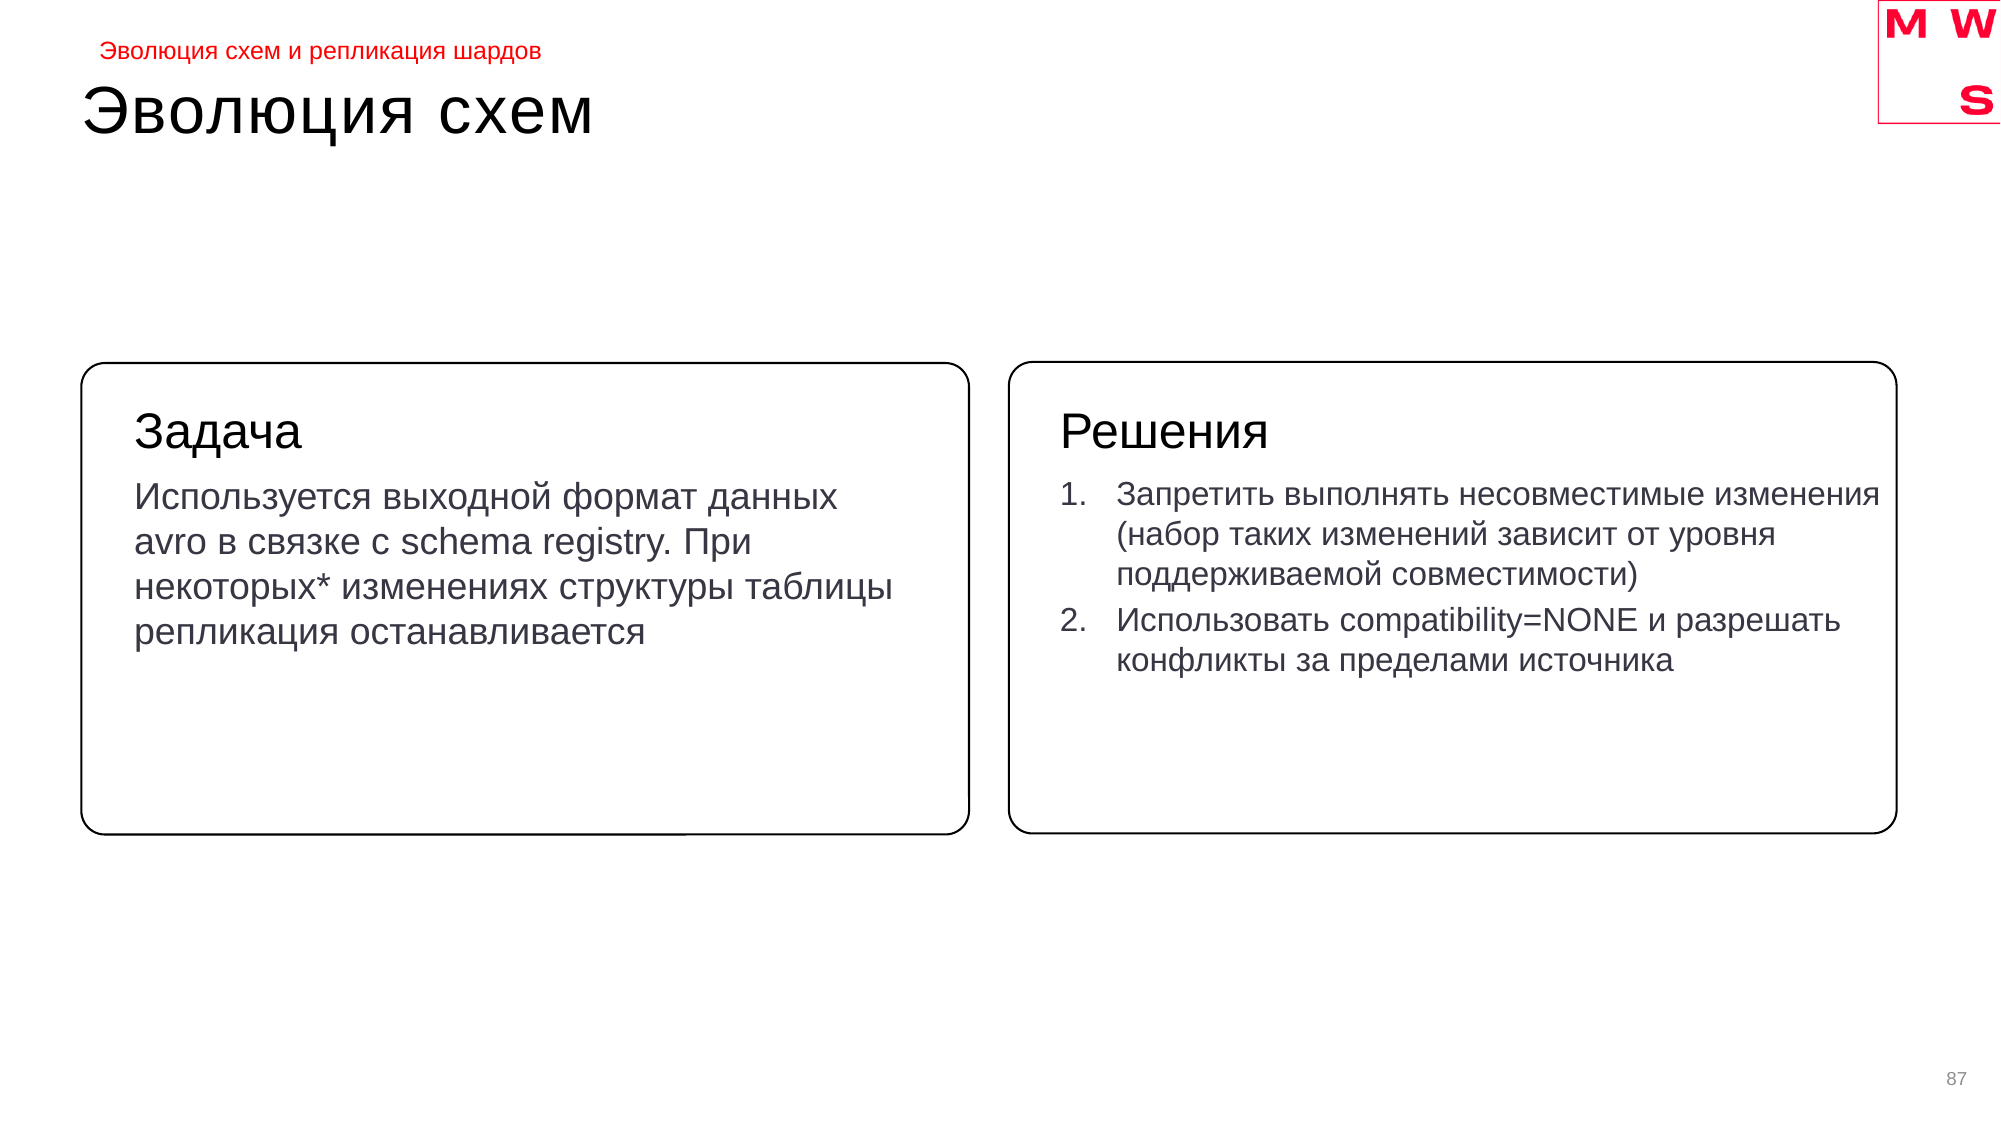

Эволюция схем и репликация шардов
# Эволюция схем

Задача
Решения
Используется выходной формат данных avro в связке с schema registry. При некоторых* изменениях структуры таблицы репликация останавливается
Запретить выполнять несовместимые изменения (набор таких изменений зависит от уровня поддерживаемой совместимости)
Использовать compatibility=NONE и разрешать конфликты за пределами источника
87